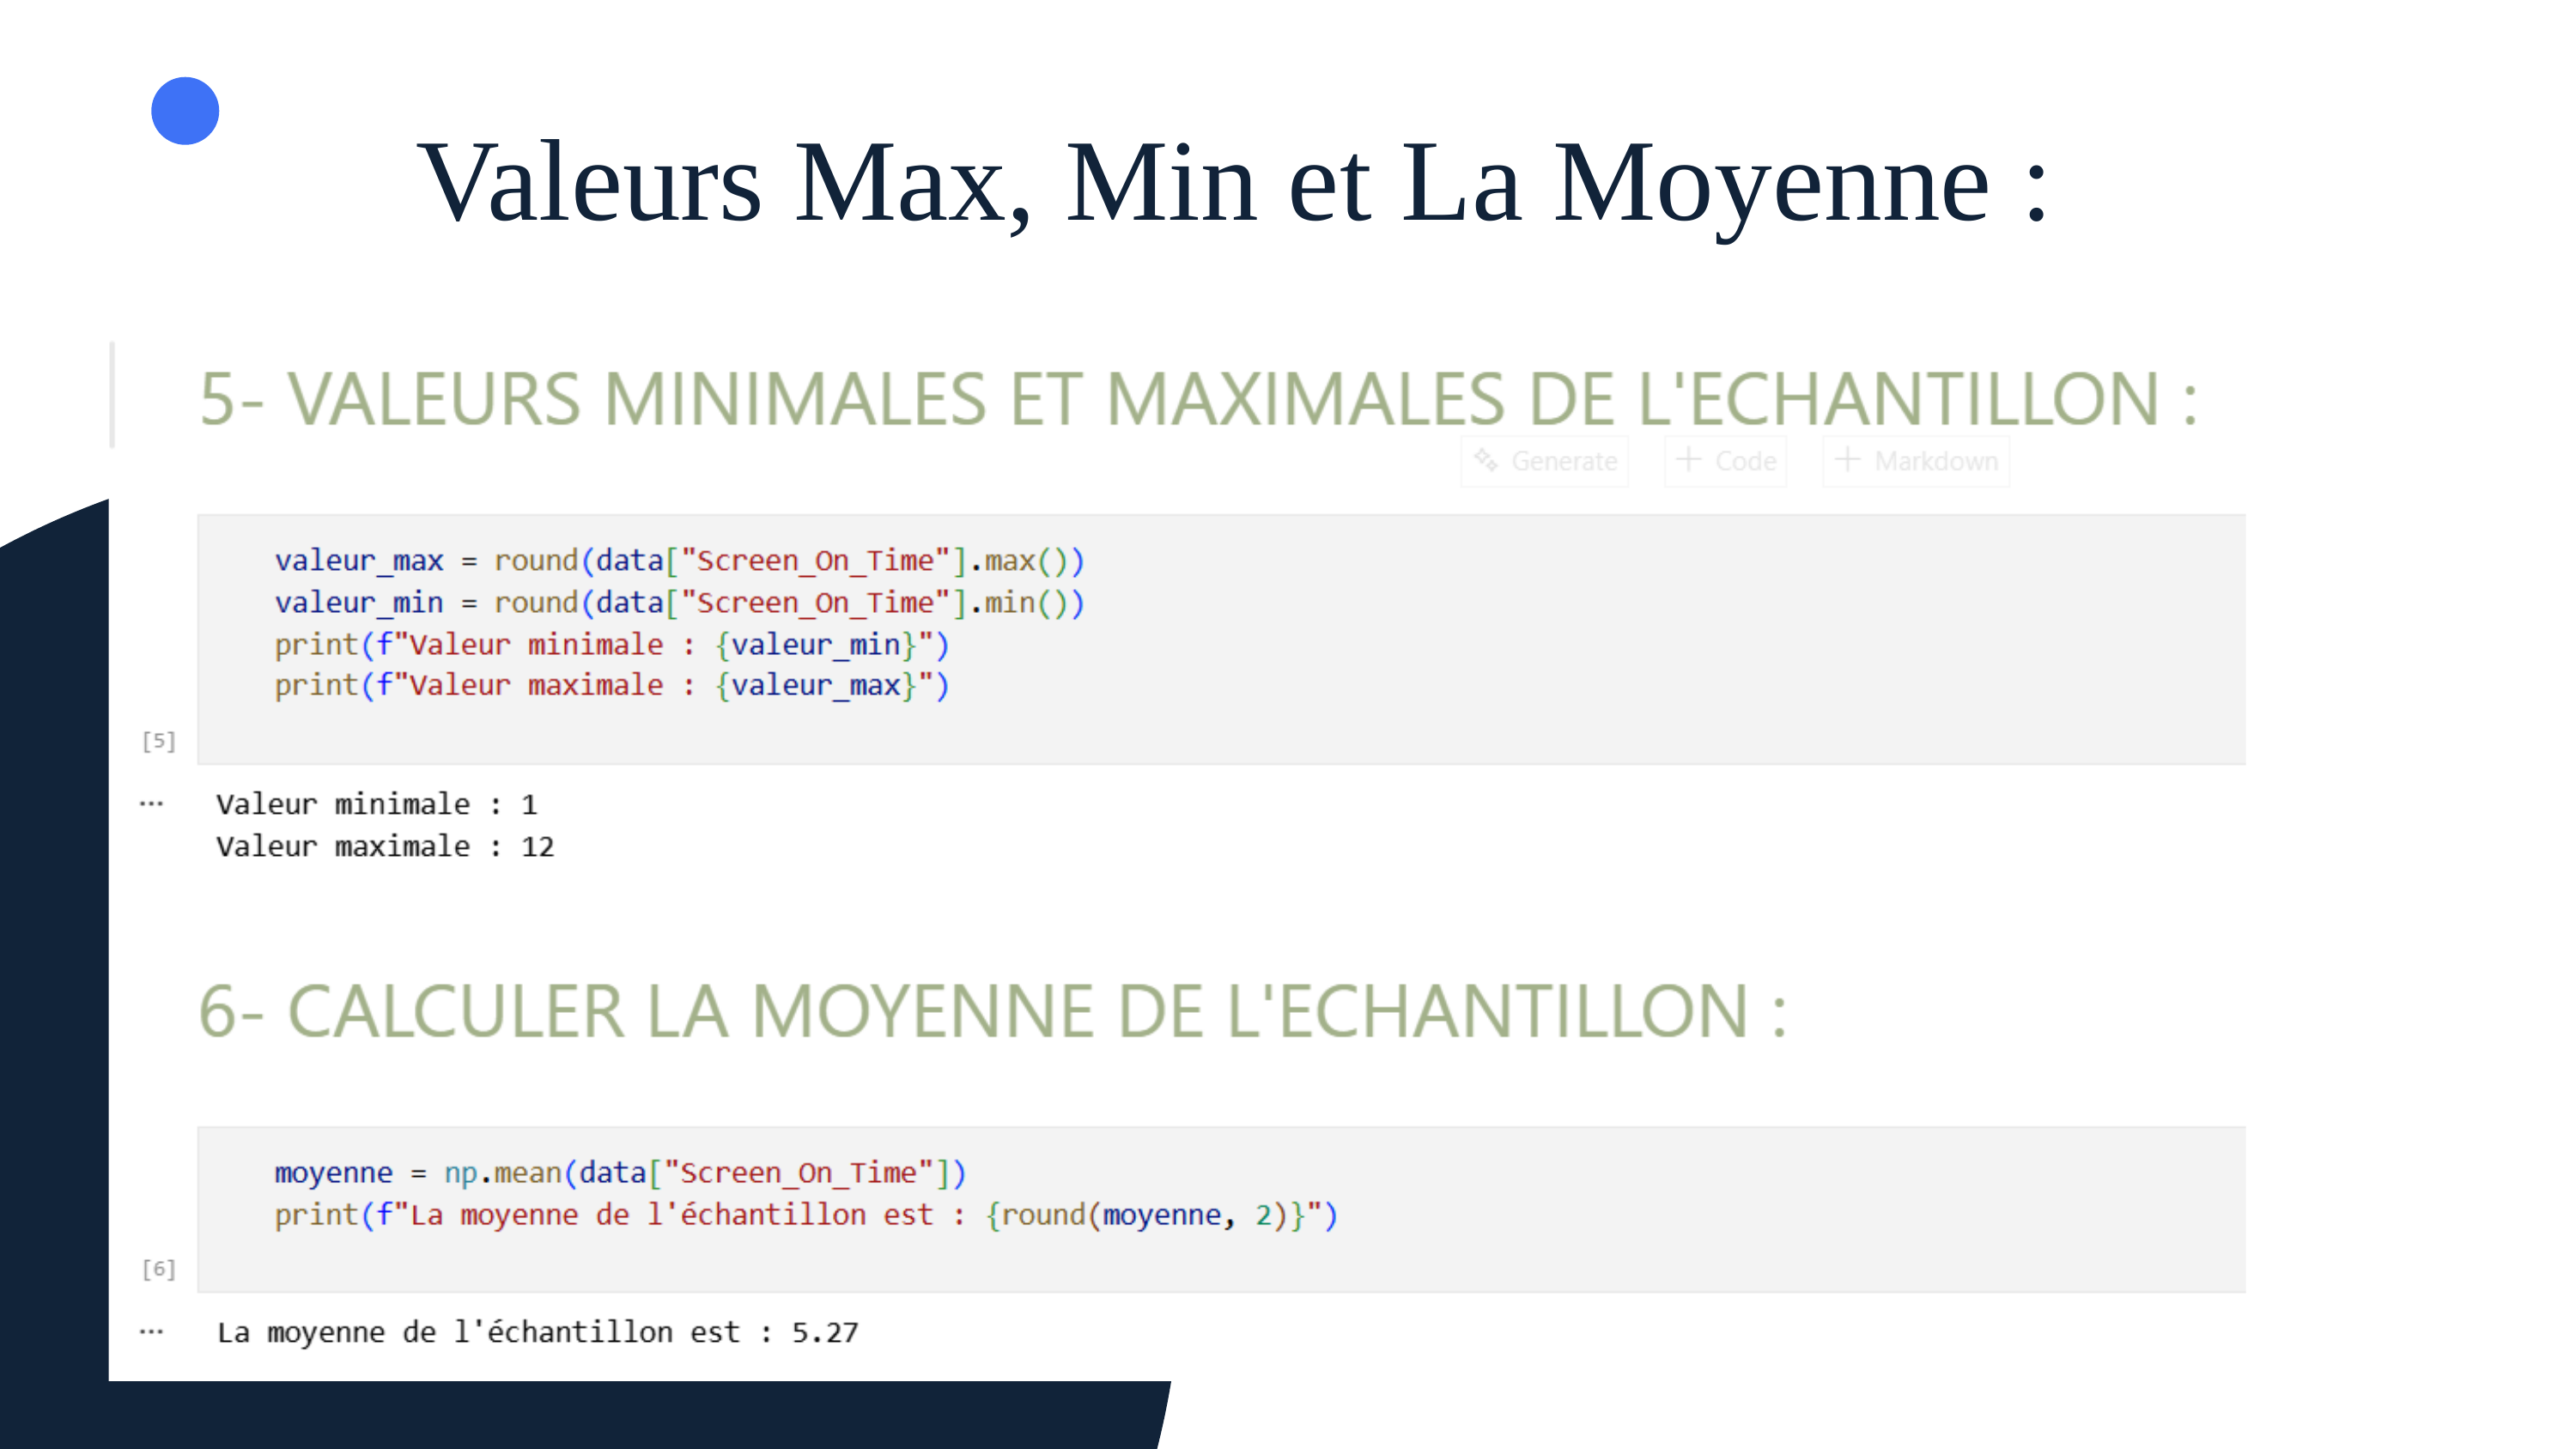

Valeurs Max, Min et La Moyenne :